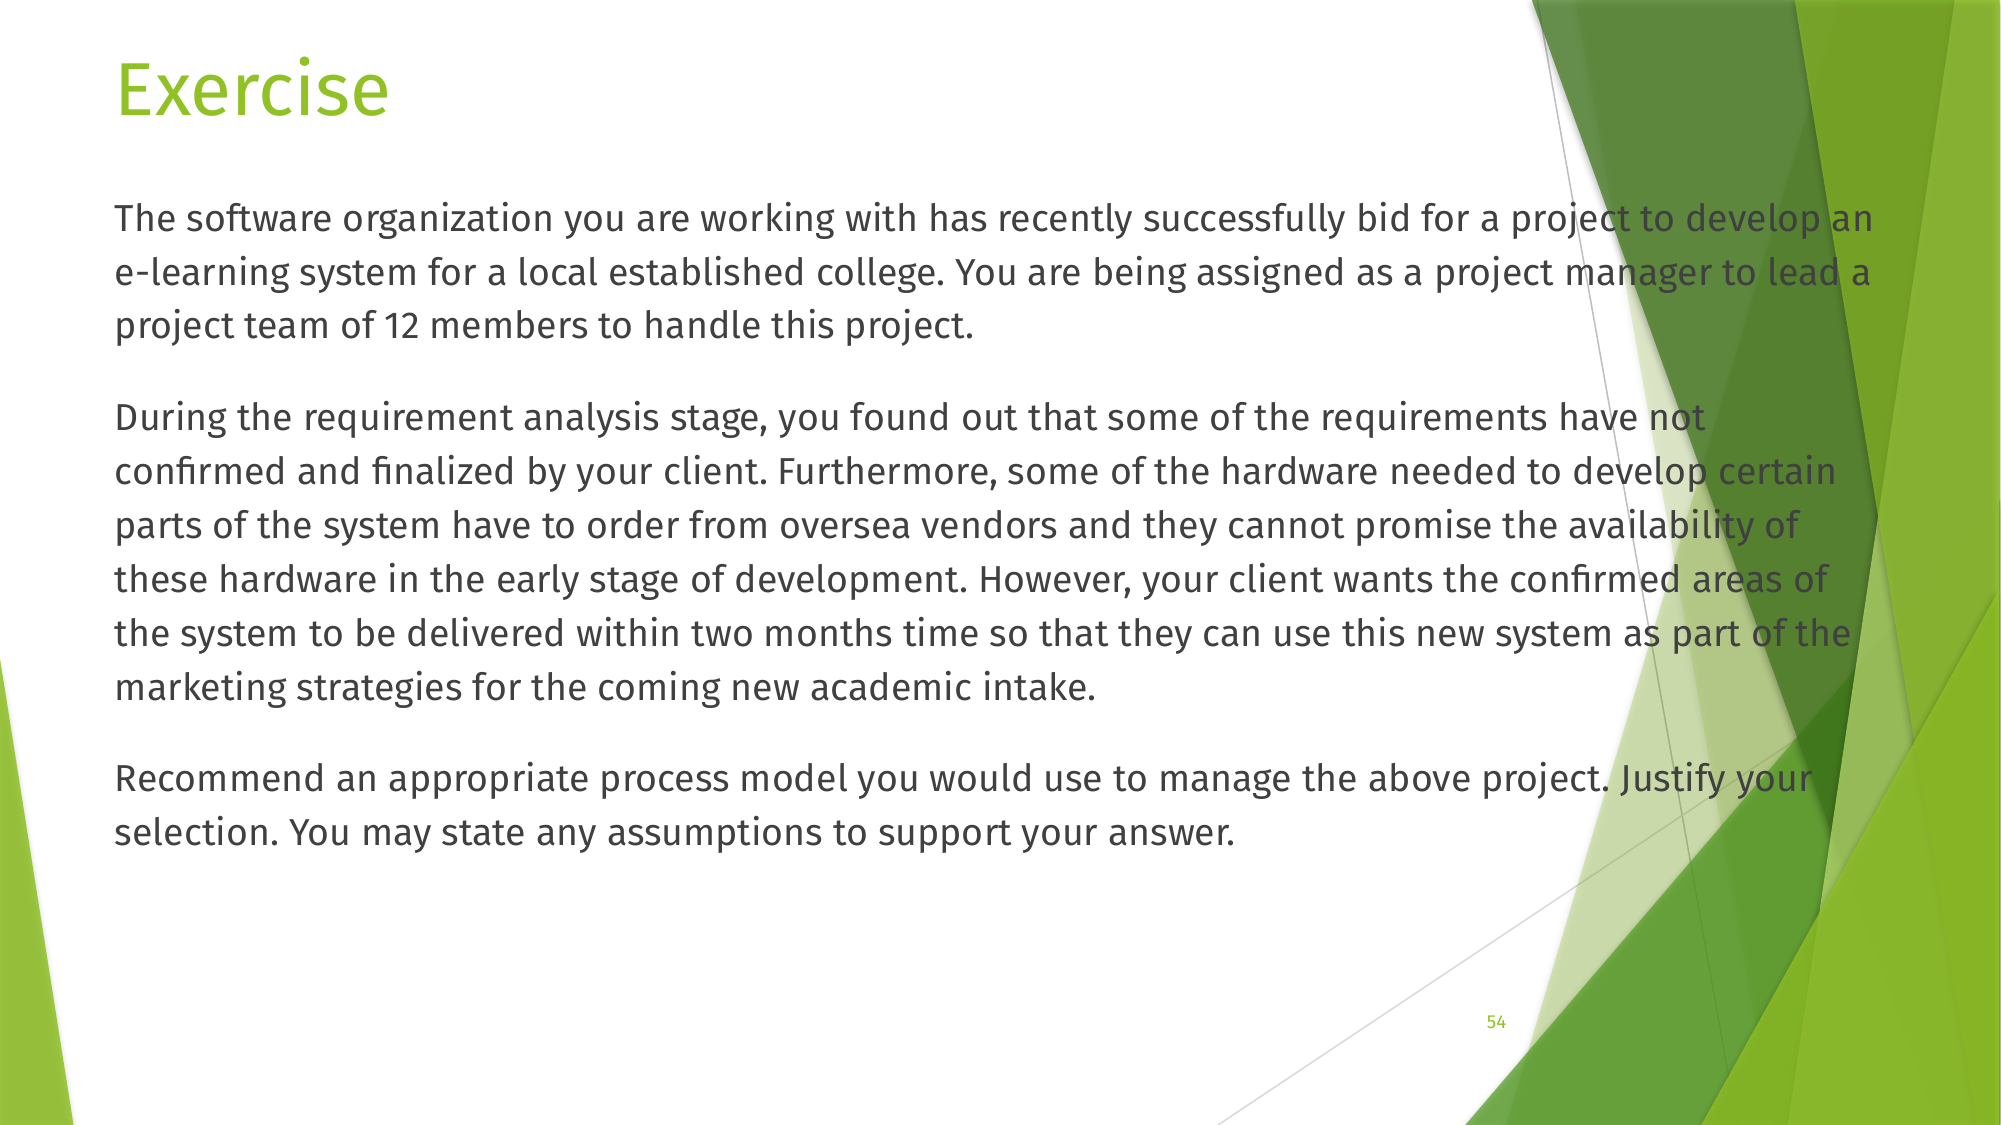

# Exercise
The software organization you are working with has recently successfully bid for a project to develop an e-learning system for a local established college. You are being assigned as a project manager to lead a project team of 12 members to handle this project.
During the requirement analysis stage, you found out that some of the requirements have not confirmed and finalized by your client. Furthermore, some of the hardware needed to develop certain parts of the system have to order from oversea vendors and they cannot promise the availability of these hardware in the early stage of development. However, your client wants the confirmed areas of the system to be delivered within two months time so that they can use this new system as part of the marketing strategies for the coming new academic intake.
Recommend an appropriate process model you would use to manage the above project. Justify your selection. You may state any assumptions to support your answer.
54